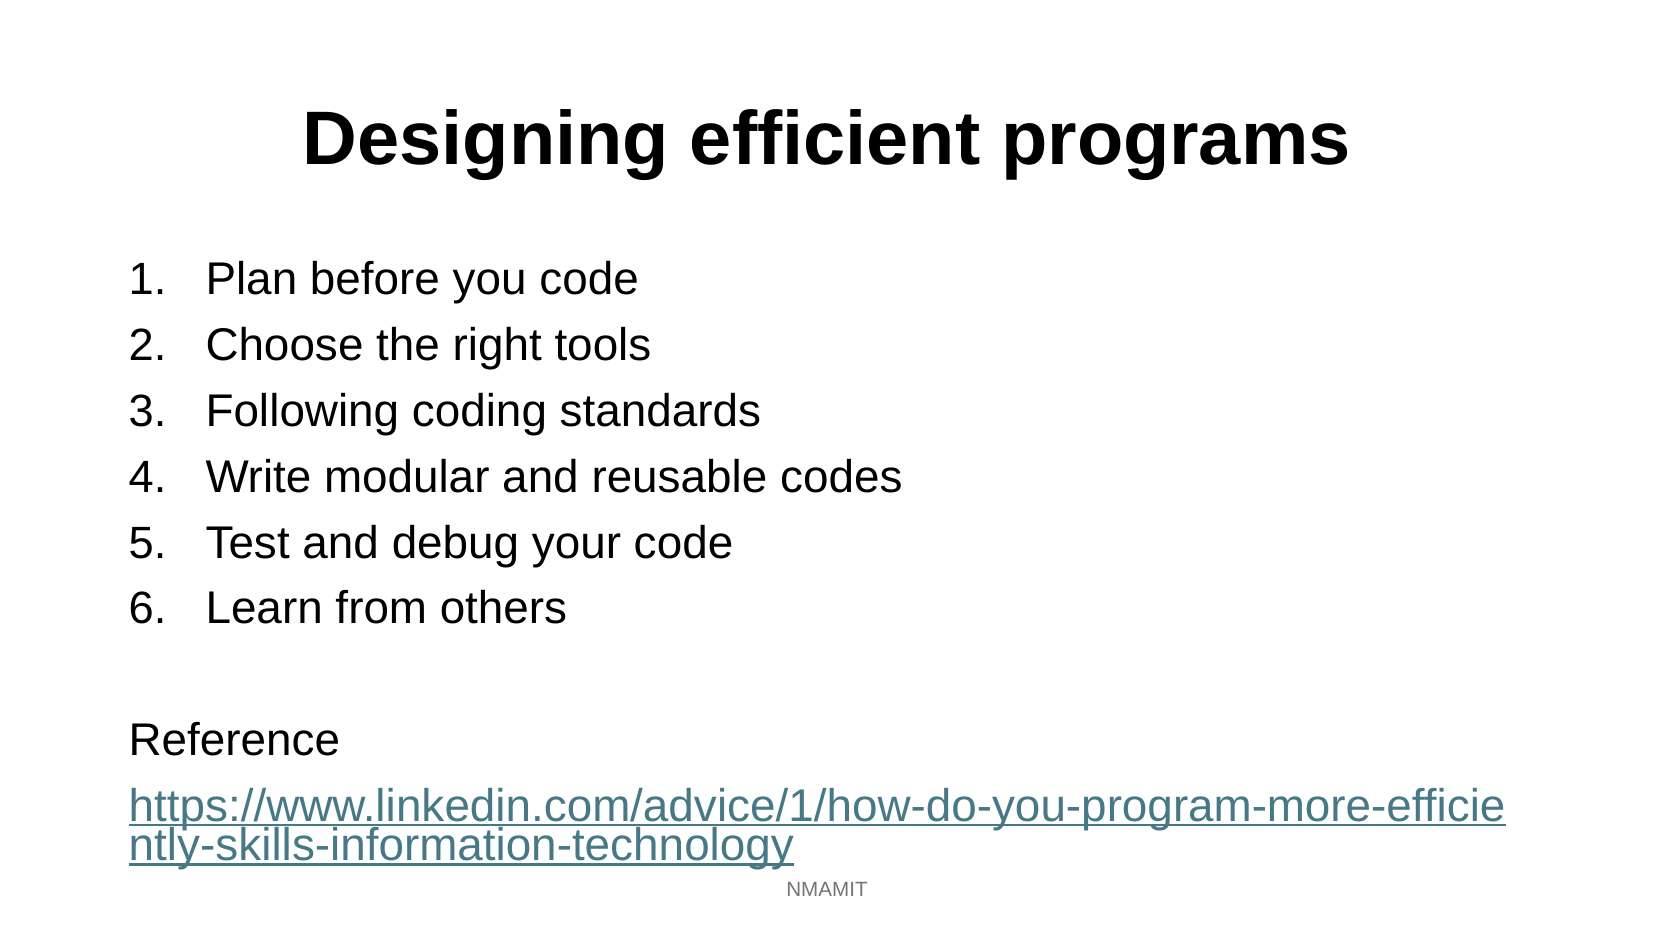

# Designing efficient programs
Plan before you code
Choose the right tools
Following coding standards
Write modular and reusable codes
Test and debug your code
Learn from others

Reference
https://www.linkedin.com/advice/1/how-do-you-program-more-efficiently-skills-information-technology

NMAMIT